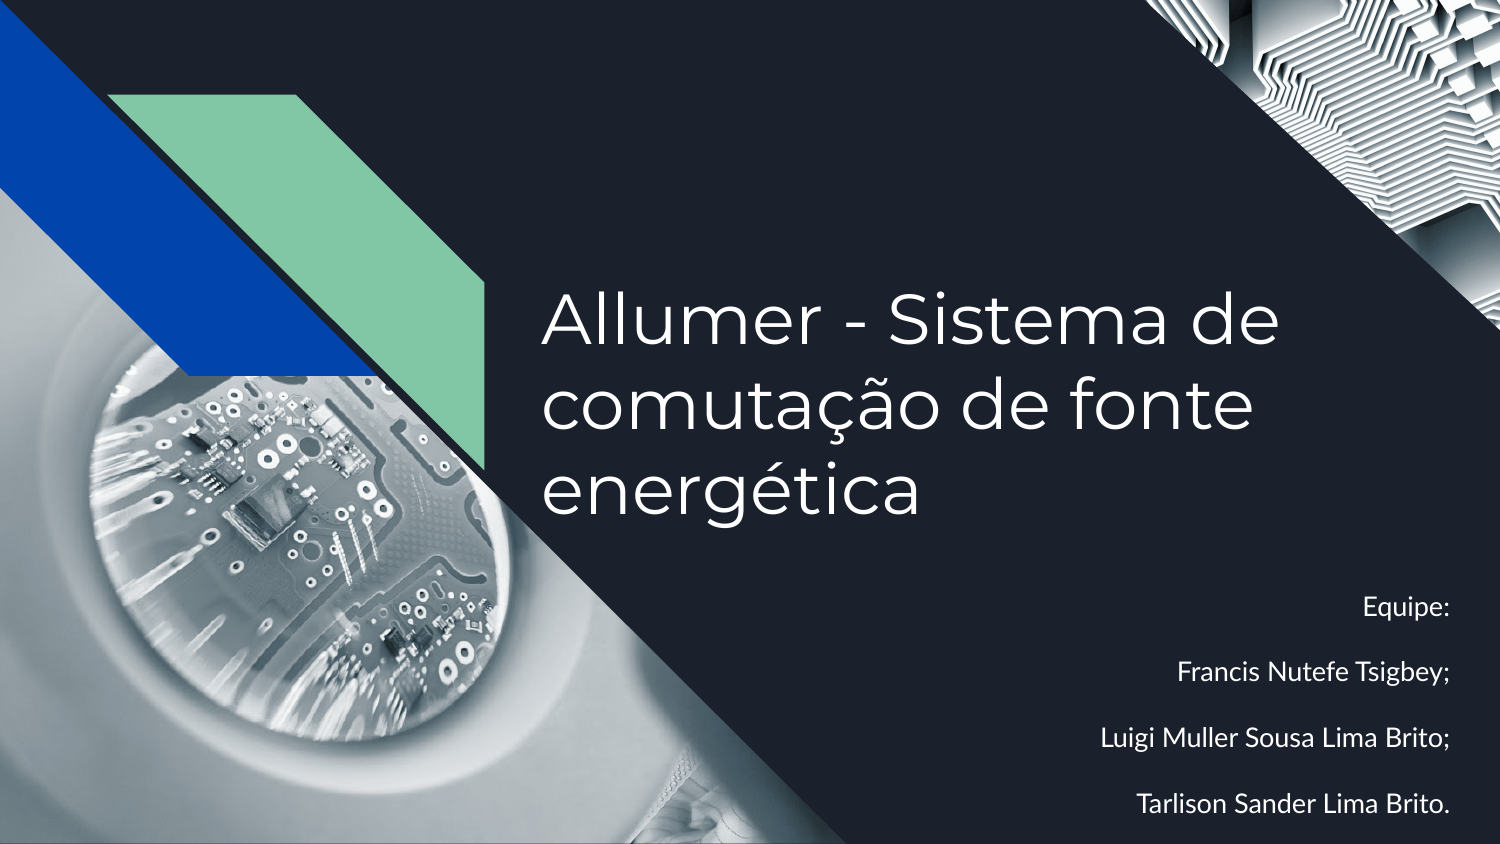

# Allumer - Sistema de comutação de fonte energética
Equipe:
Francis Nutefe Tsigbey;
Luigi Muller Sousa Lima Brito;
Tarlison Sander Lima Brito.